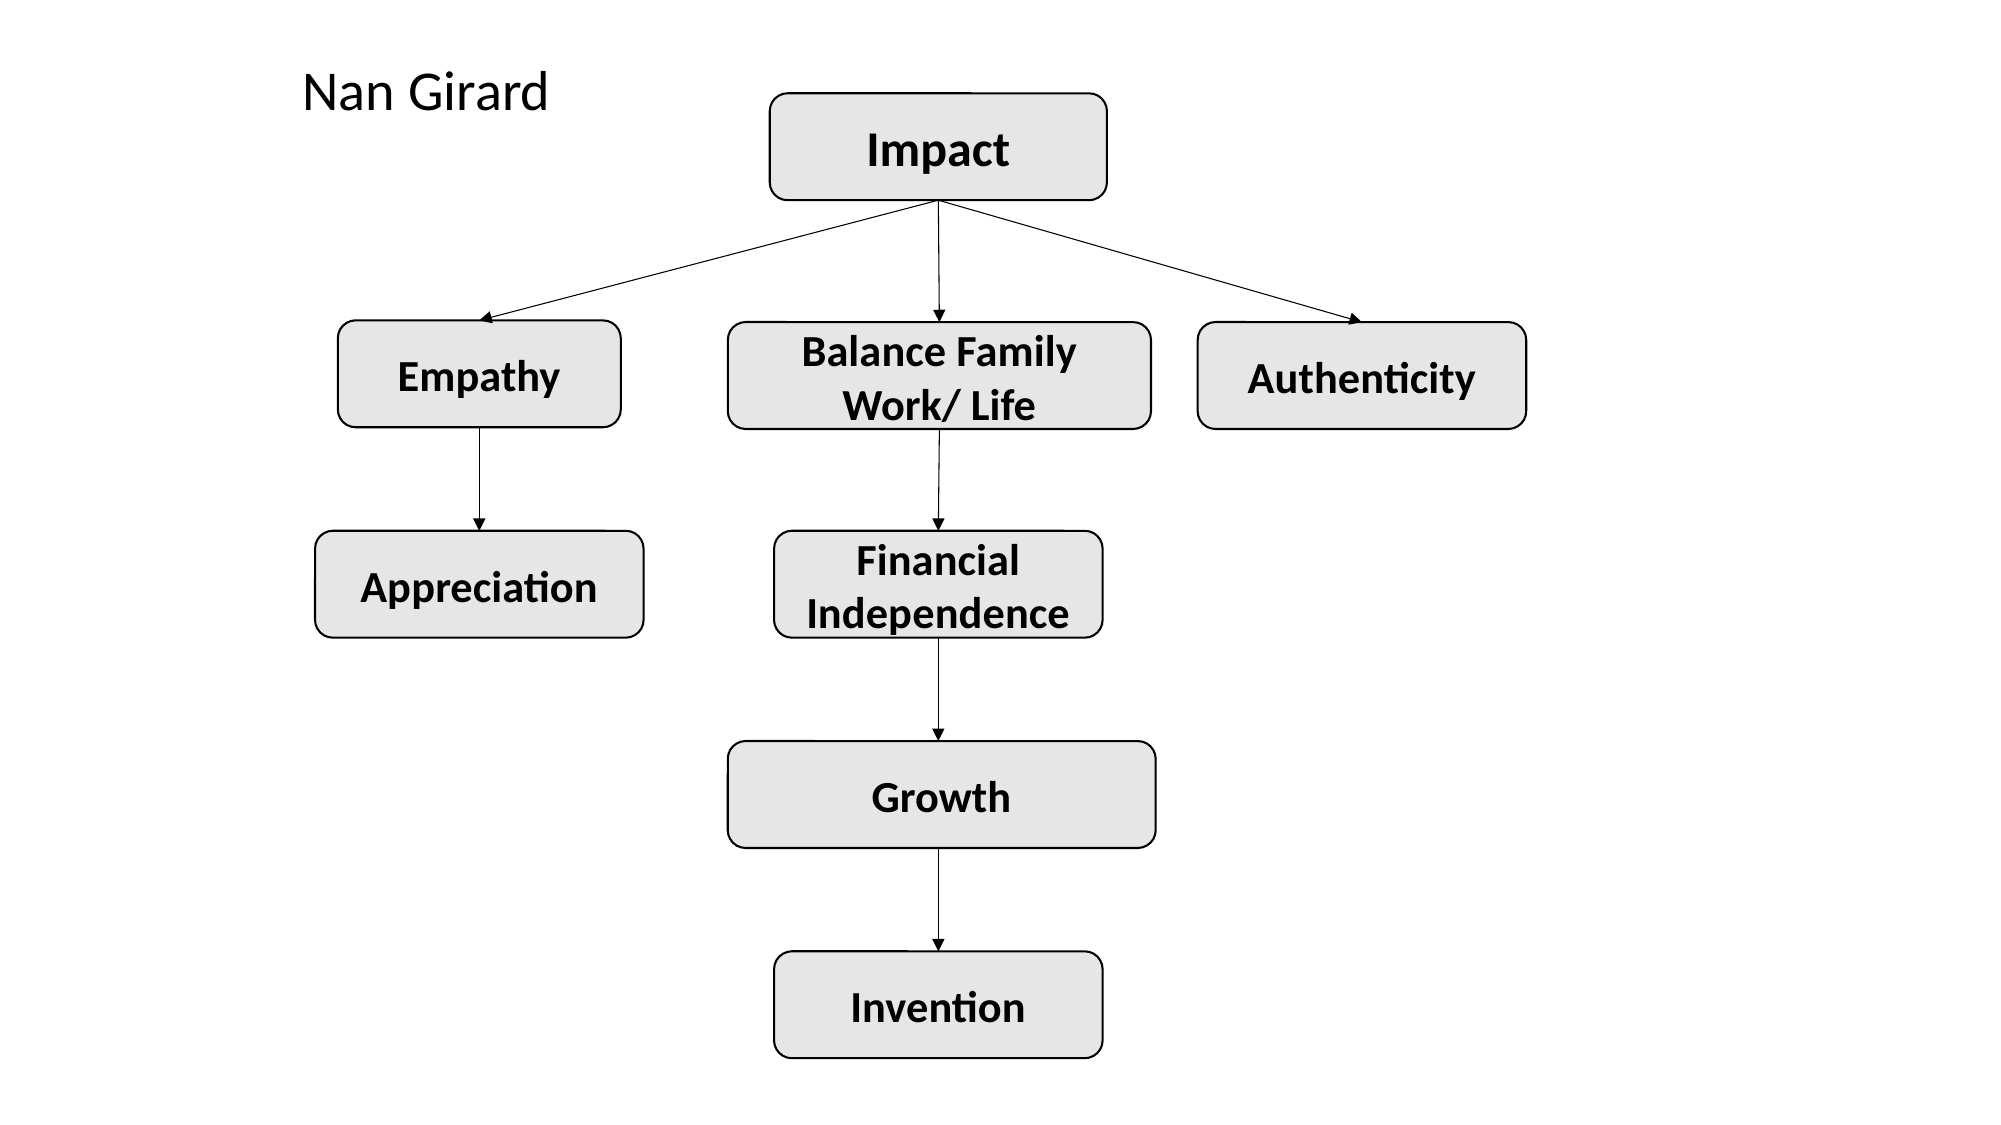

Nan Girard
Impact
Empathy
Balance Family
Work/ Life
Authenticity
Appreciation
Financial
Independence
Growth
Invention